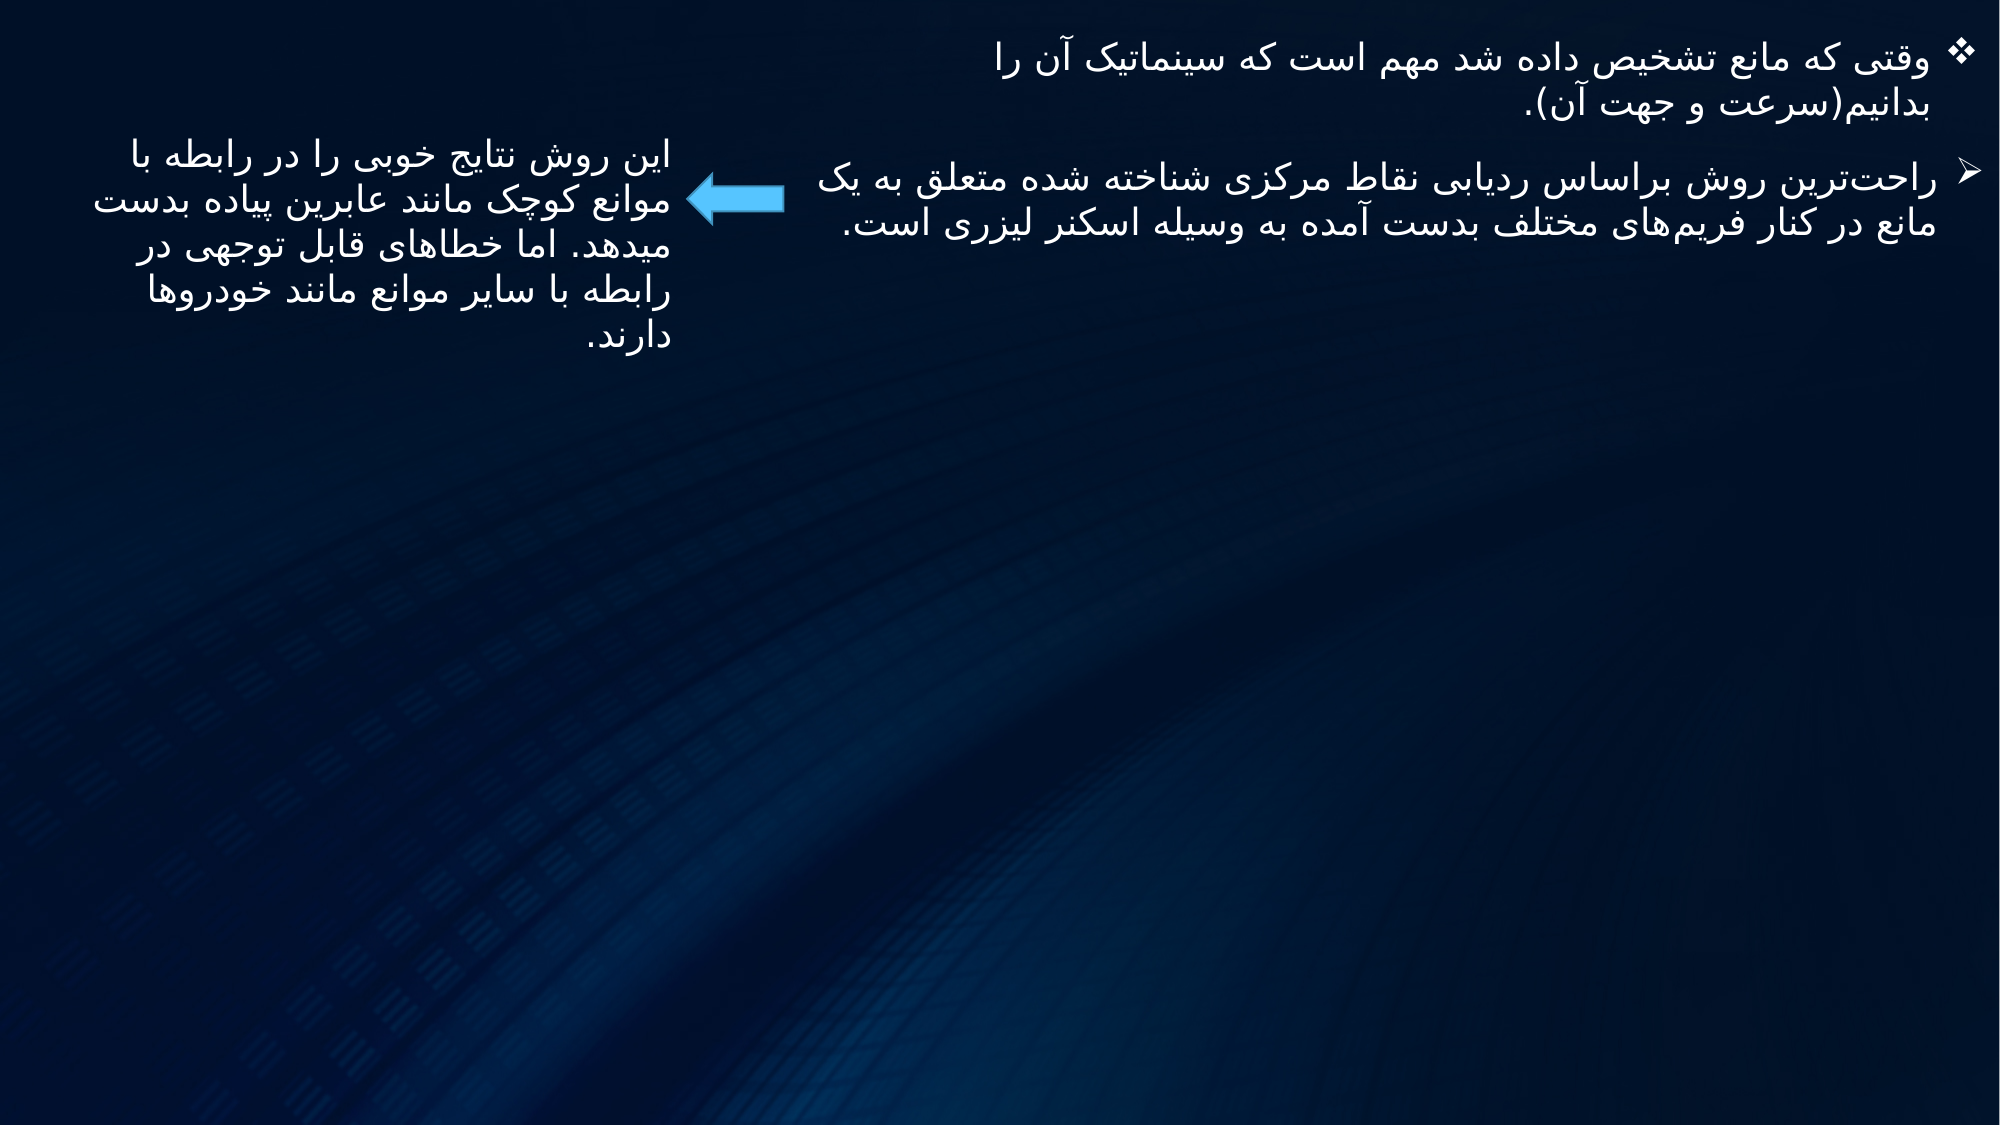

وقتی که مانع تشخیص داده شد مهم است که سینماتیک آن را بدانیم(سرعت و جهت آن).
این روش نتایج خوبی را در رابطه با موانع کوچک مانند عابرین پیاده بدست میدهد. اما خطاهای قابل توجهی در رابطه با سایر موانع مانند خودروها دارند.
راحت‌ترین روش‌ براساس ردیابی نقاط مرکزی شناخته شده متعلق به یک مانع در کنار فریم‌های مختلف بدست آمده به وسیله اسکنر لیزری است.

#